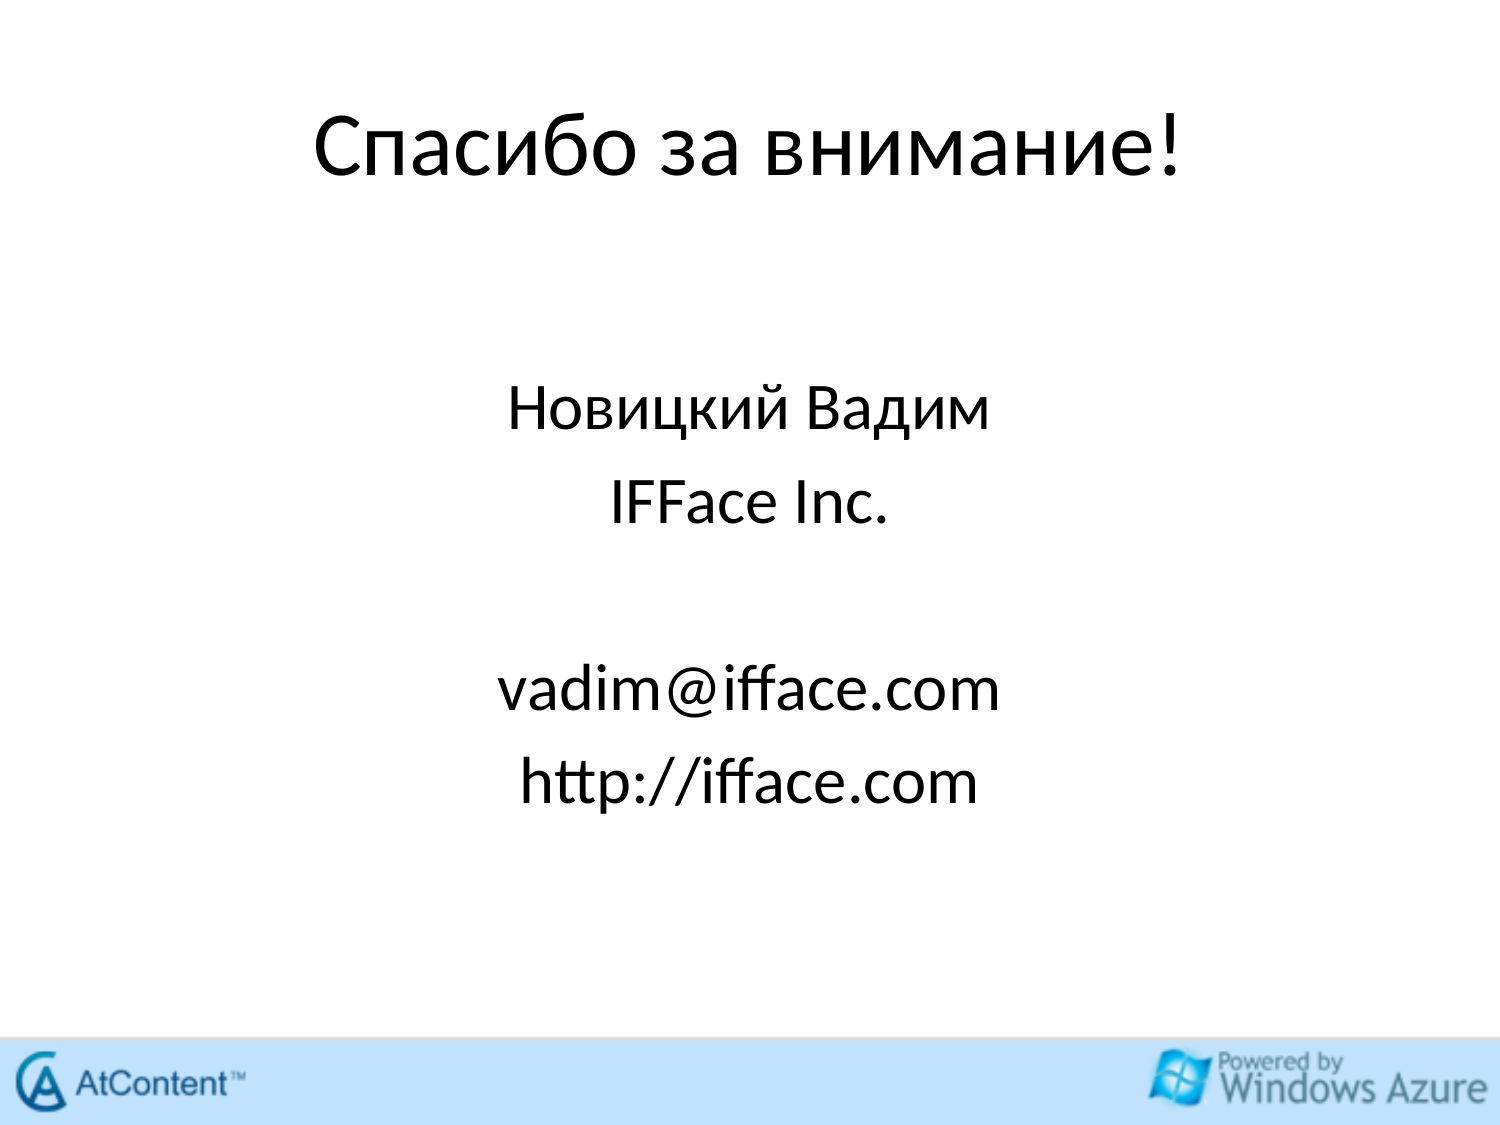

# Спасибо за внимание!

Новицкий Вадим
IFFace Inc.

vadim@ifface.com
http://ifface.com